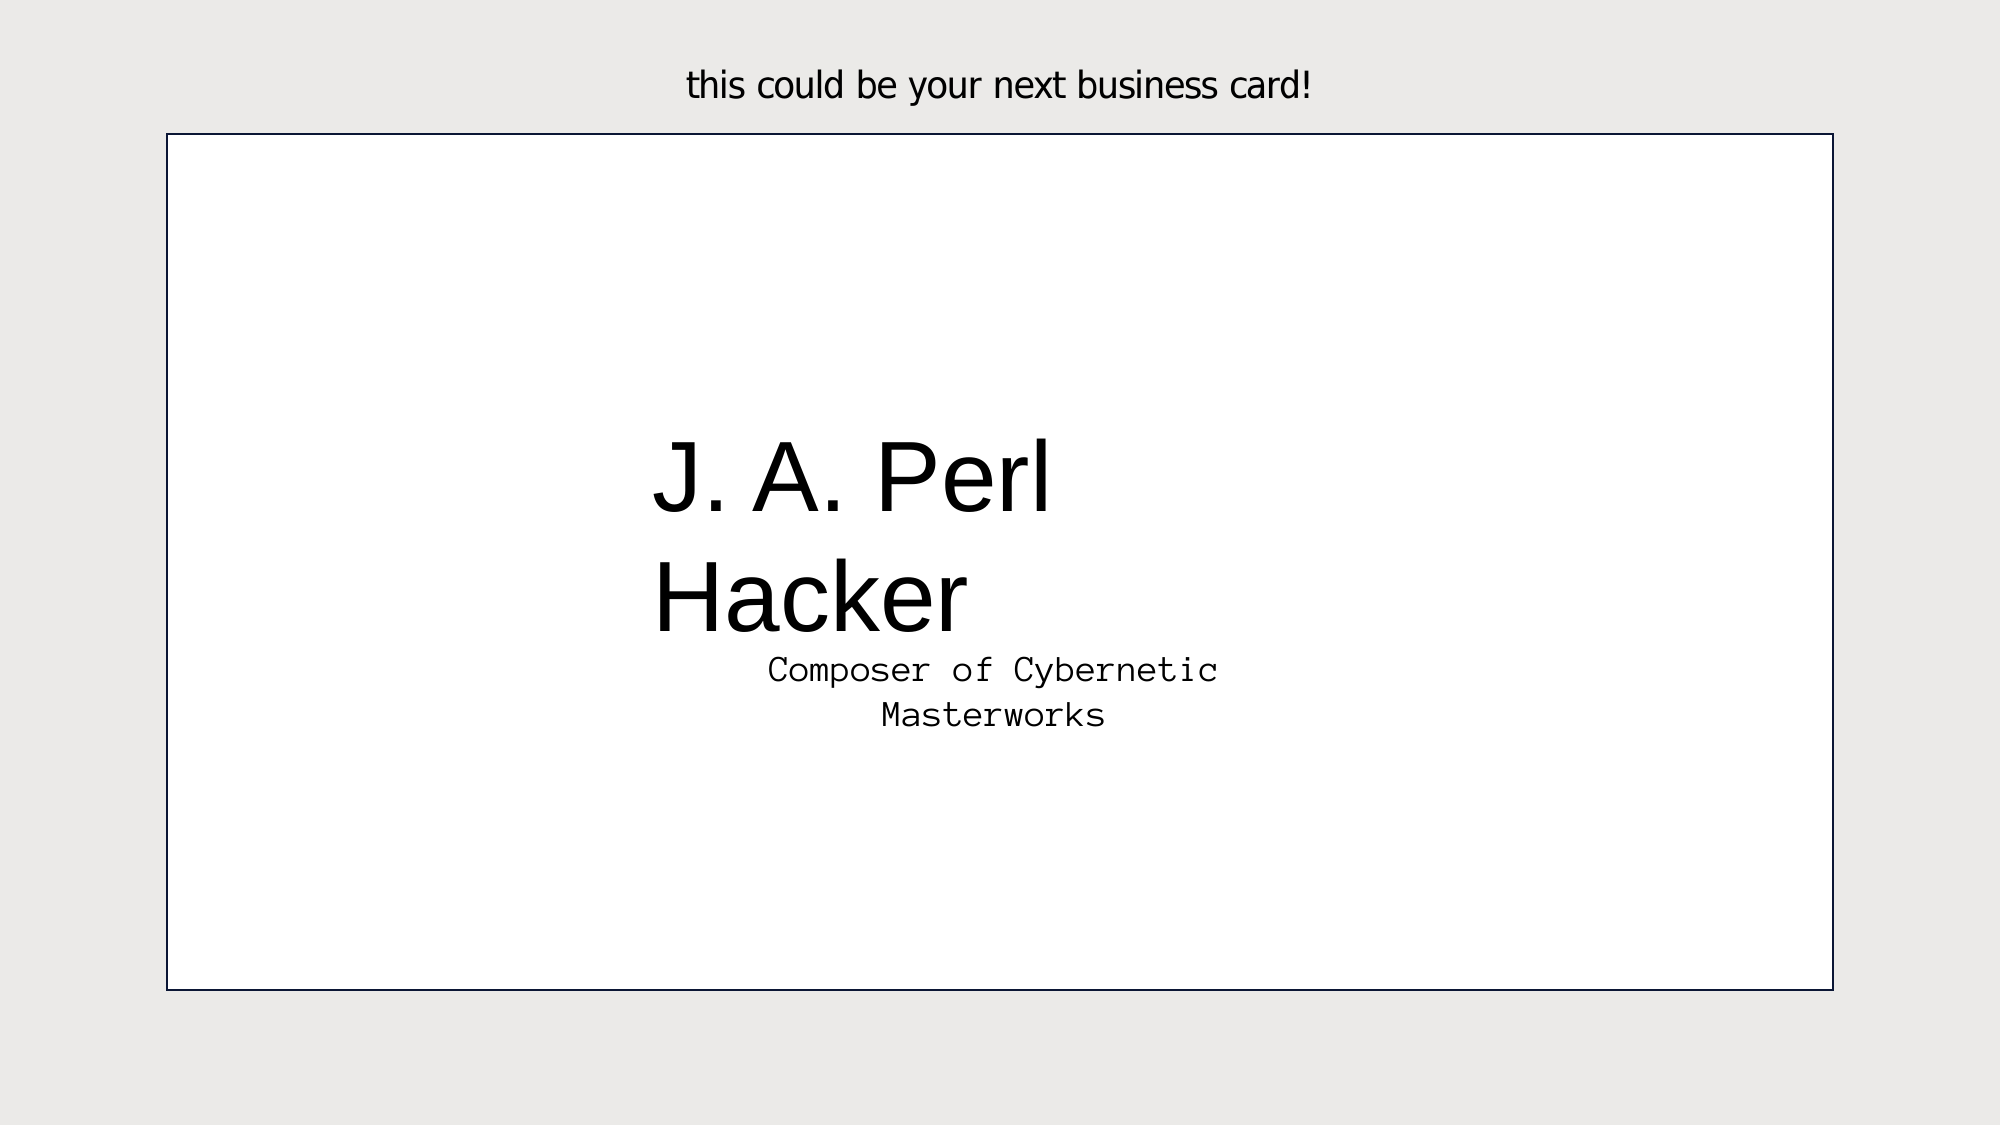

this could be your next business card!

J. A. Perl Hacker
Composer of Cybernetic Masterworks